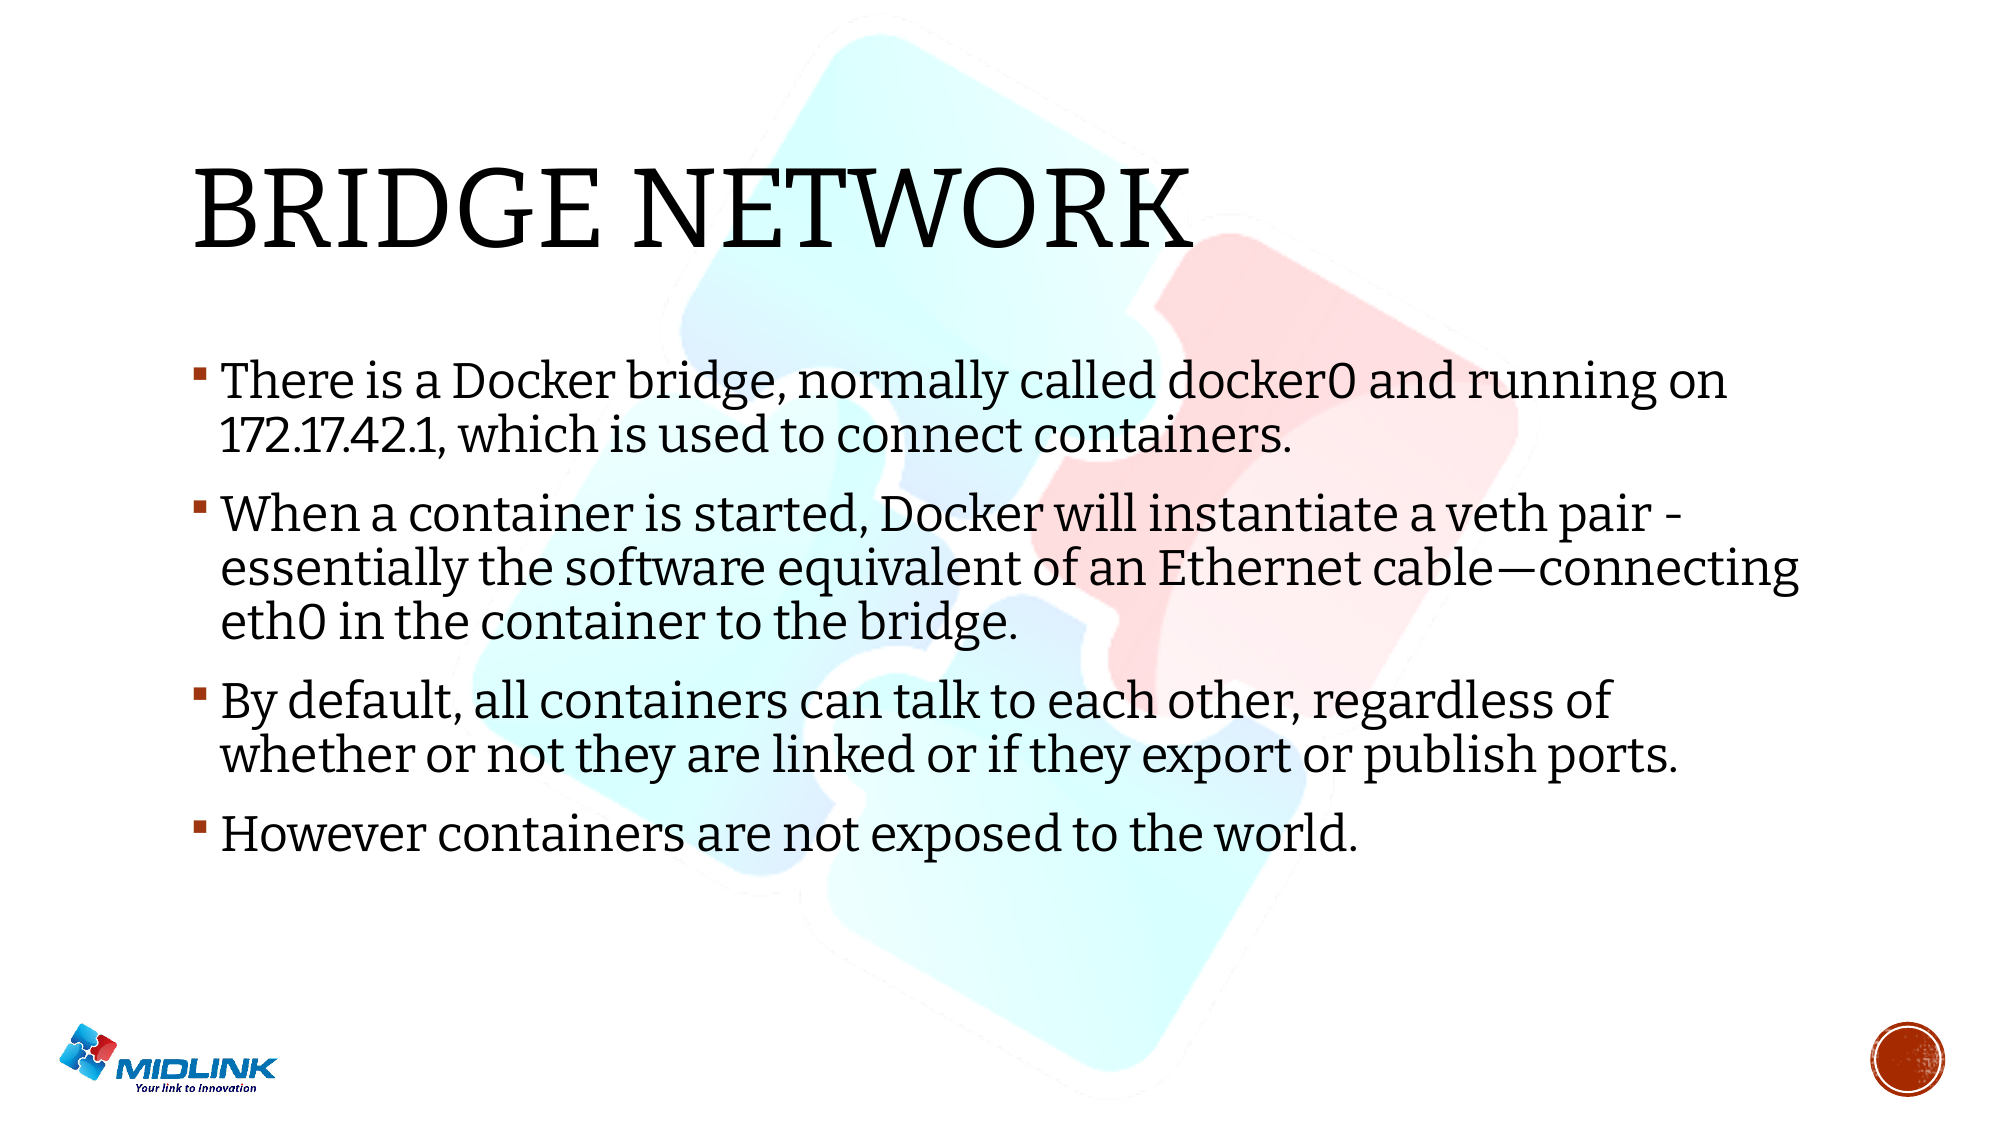

# Bridge network
There is a Docker bridge, normally called docker0 and running on 172.17.42.1, which is used to connect containers.
When a container is started, Docker will instantiate a veth pair - essentially the software equivalent of an Ethernet cable—connecting eth0 in the container to the bridge.
By default, all containers can talk to each other, regardless of whether or not they are linked or if they export or publish ports.
However containers are not exposed to the world.